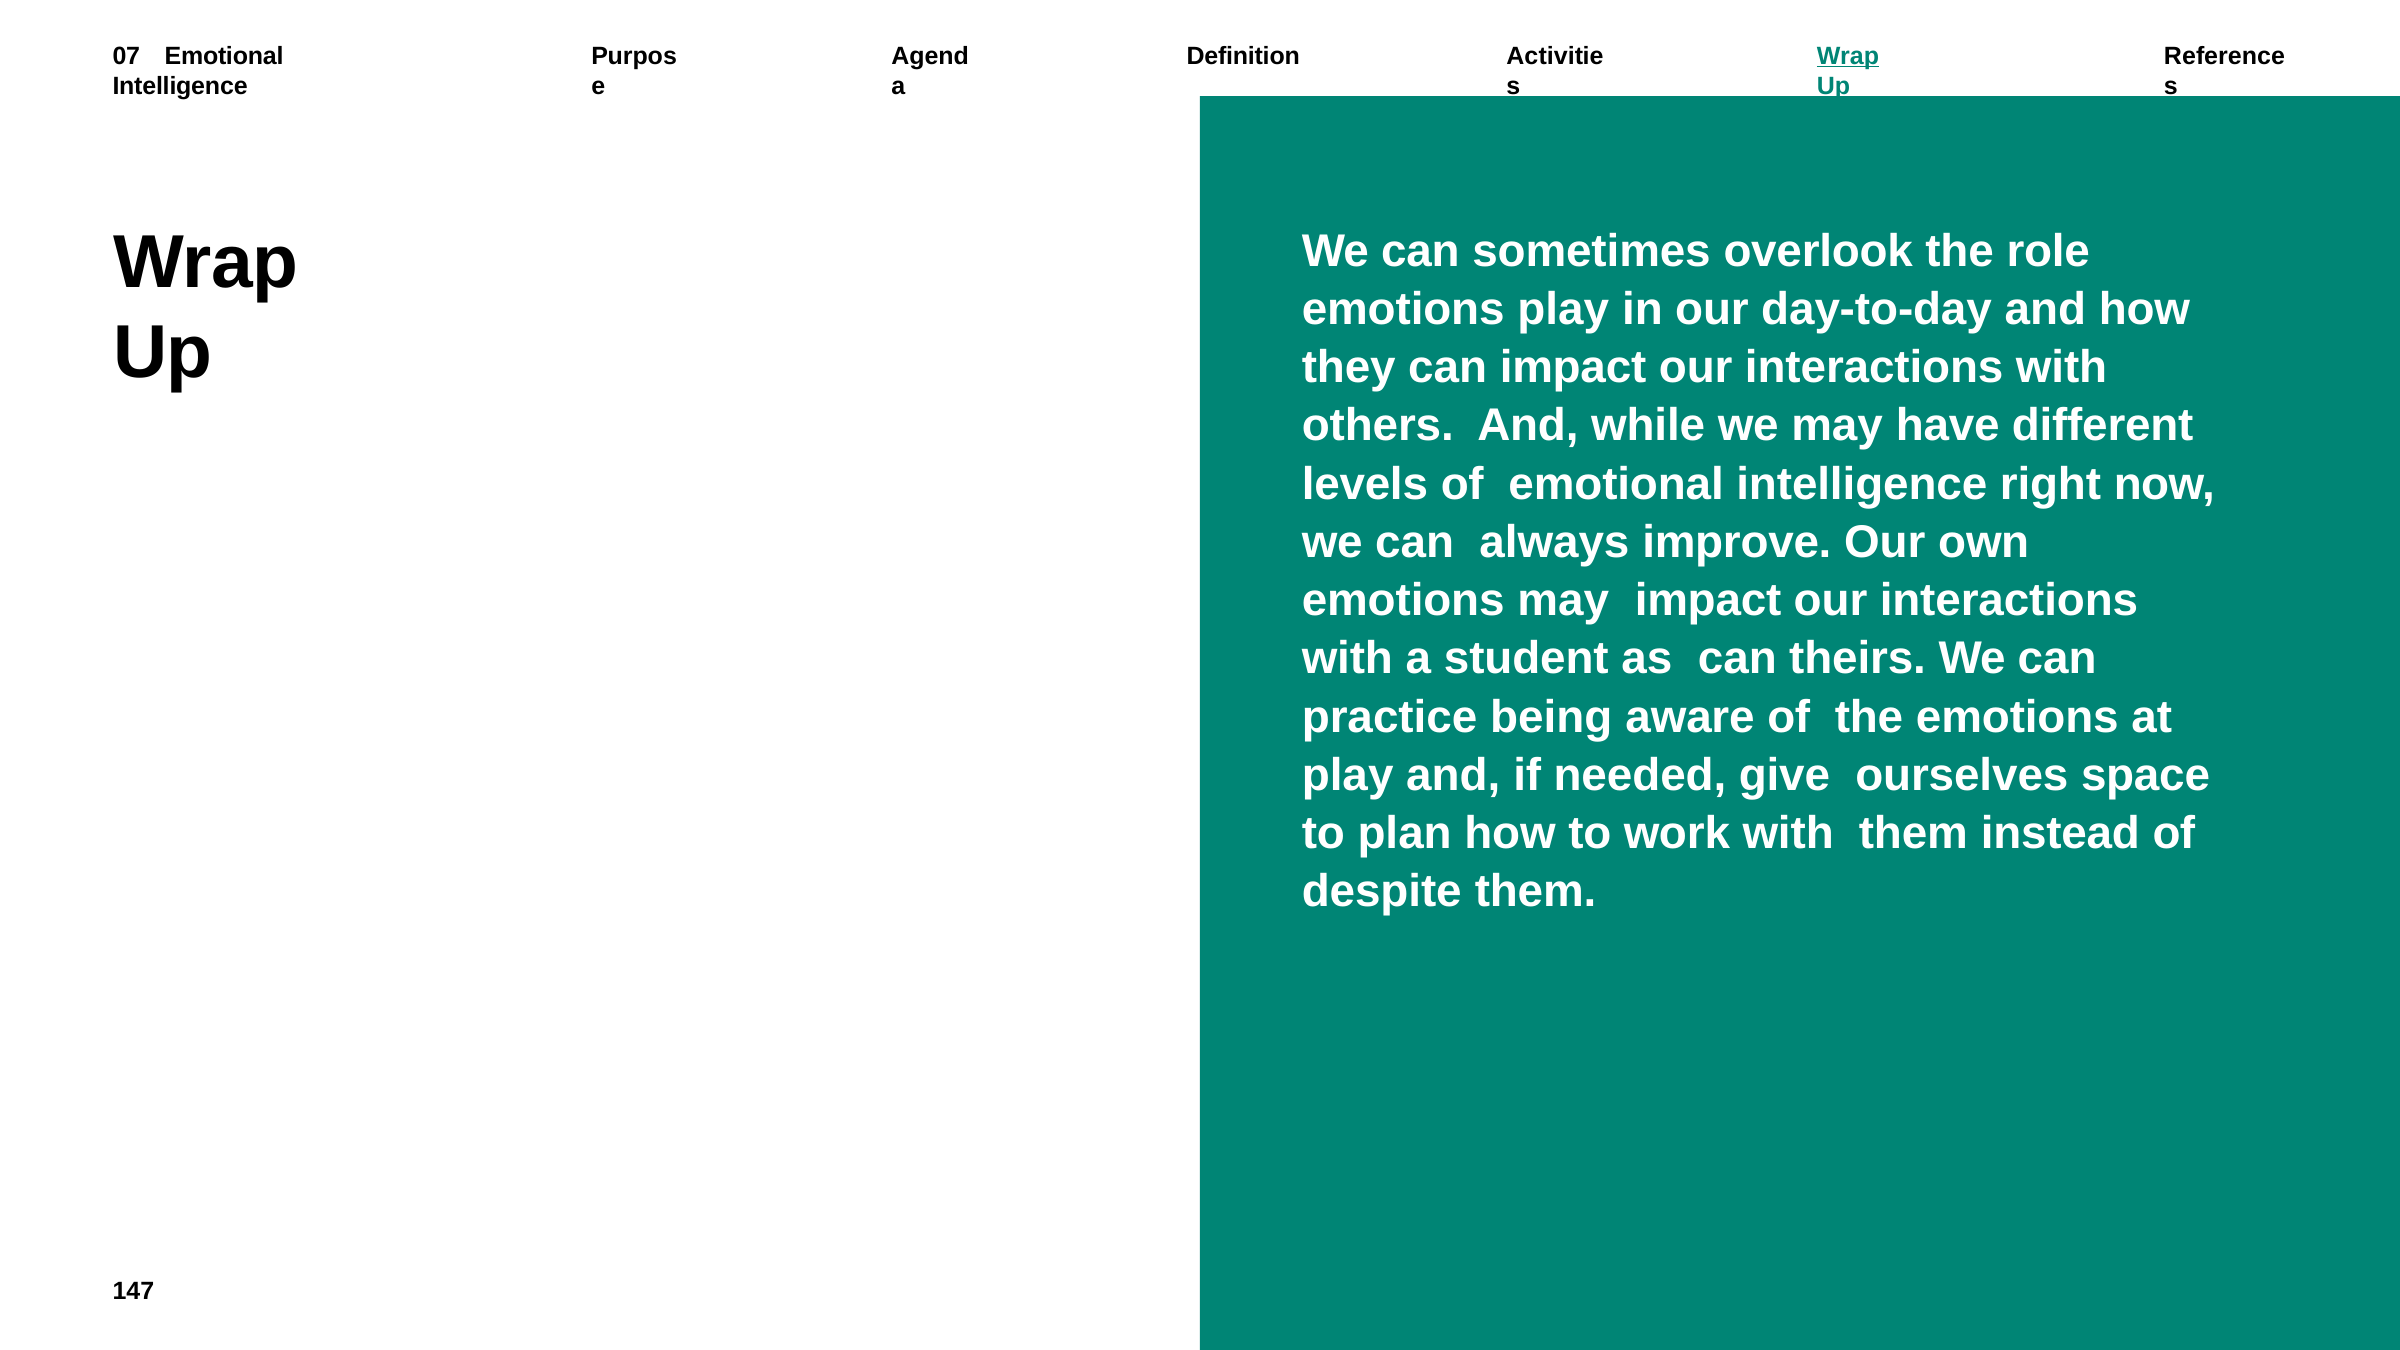

07	Emotional	Intelligence
Purpose
Agenda
Definition
Activities
Wrap	Up
References

Wrap Up
We can sometimes overlook the role  emotions play in our day-to-day and how  they can impact our interactions with others.  And, while we may have different levels of  emotional intelligence right now, we can  always improve. Our own emotions may  impact our interactions with a student as  can theirs. We can practice being aware of  the emotions at play and, if needed, give  ourselves space to plan how to work with  them instead of despite them.
147